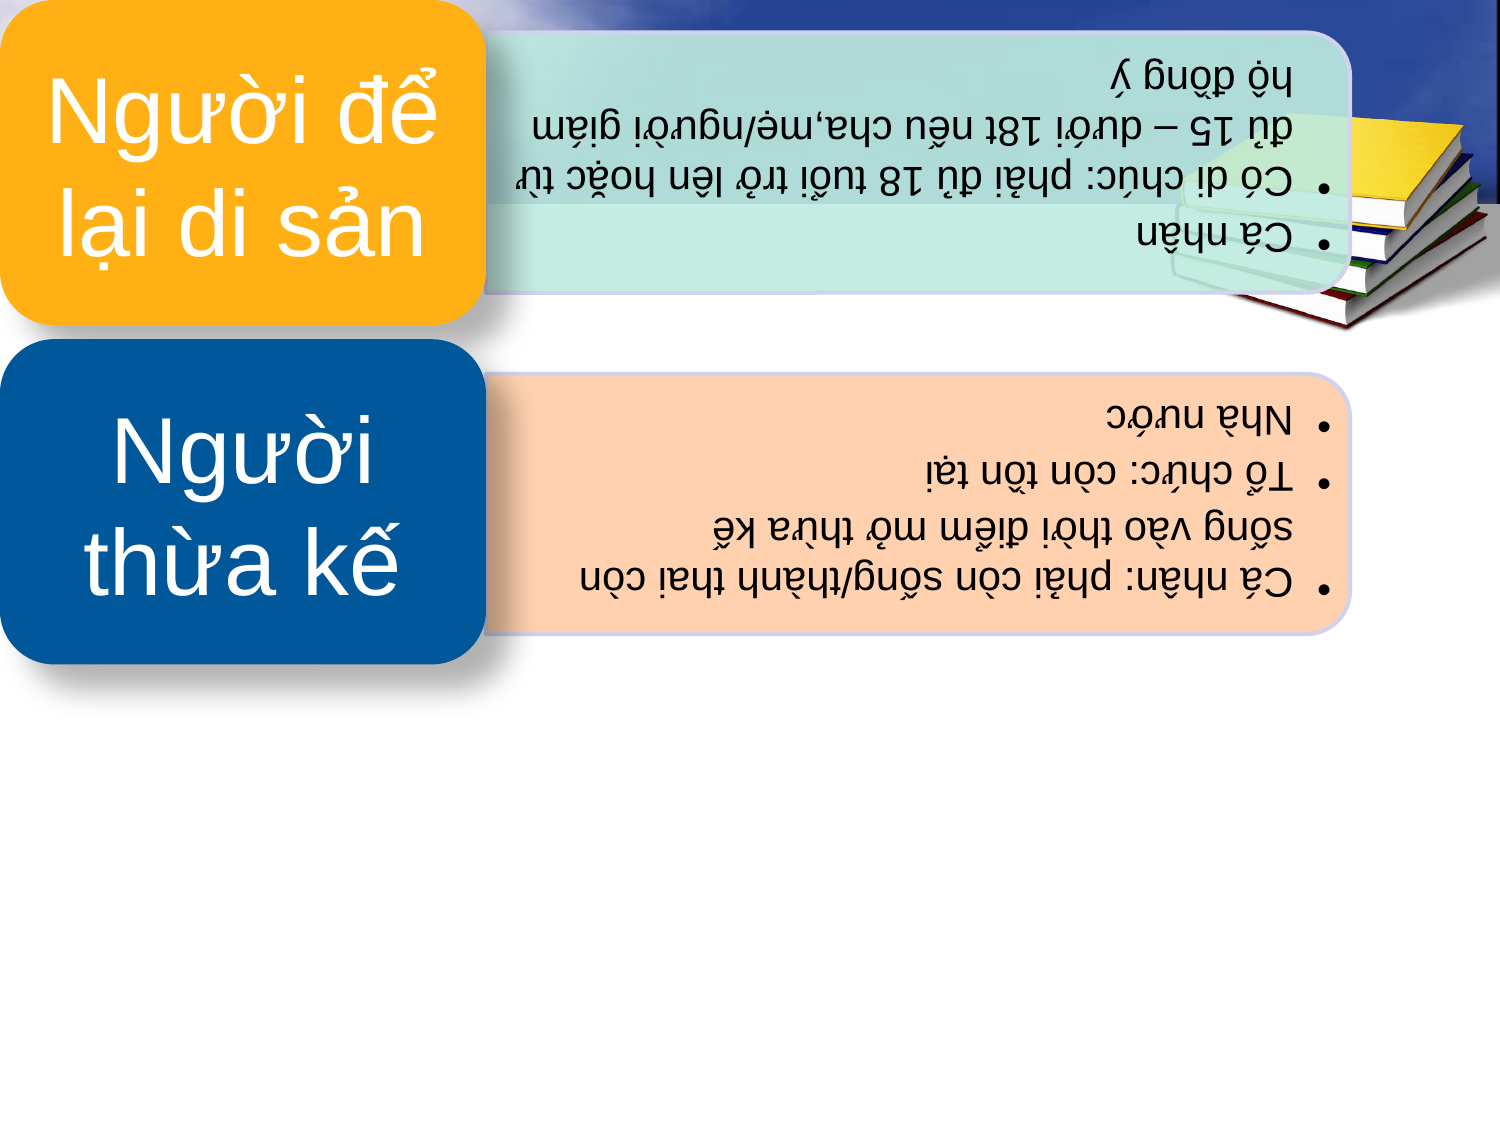

Cá nhân
Có di chúc: phải đủ 18 tuổi trở lên hoặc từ đủ 15 – dưới 18t nếu cha,mẹ/người giám hộ đồng ý
Người để lại di sản
Cá nhân: phải còn sống/thành thai còn sống vào thời điểm mở thừa kế
Tổ chức: còn tồn tại
Nhà nước
Người thừa kế